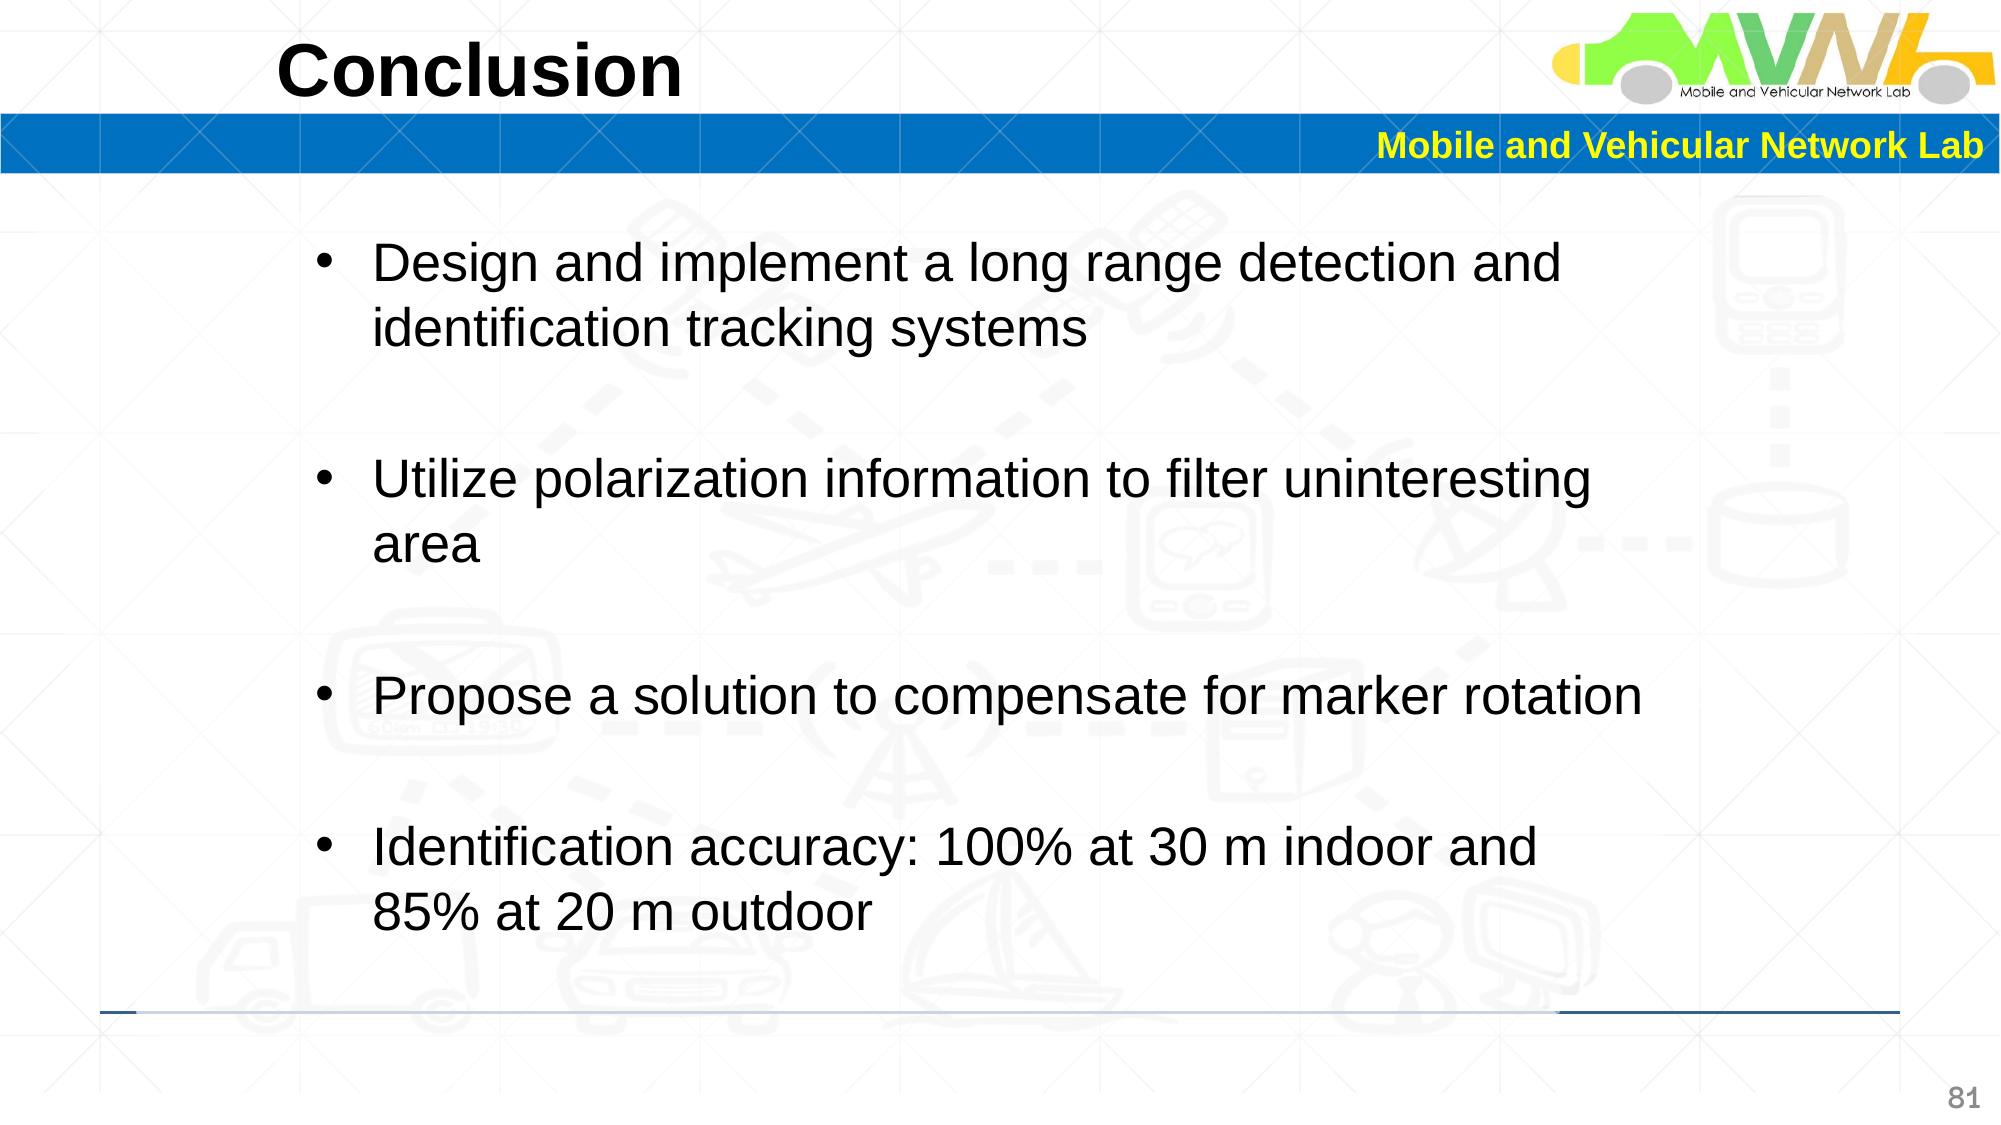

Conclusion
Design and implement a long range detection and identification tracking systems

Utilize polarization information to filter uninteresting area

Propose a solution to compensate for marker rotation

Identification accuracy: 100% at 30 m indoor and 85% at 20 m outdoor
81